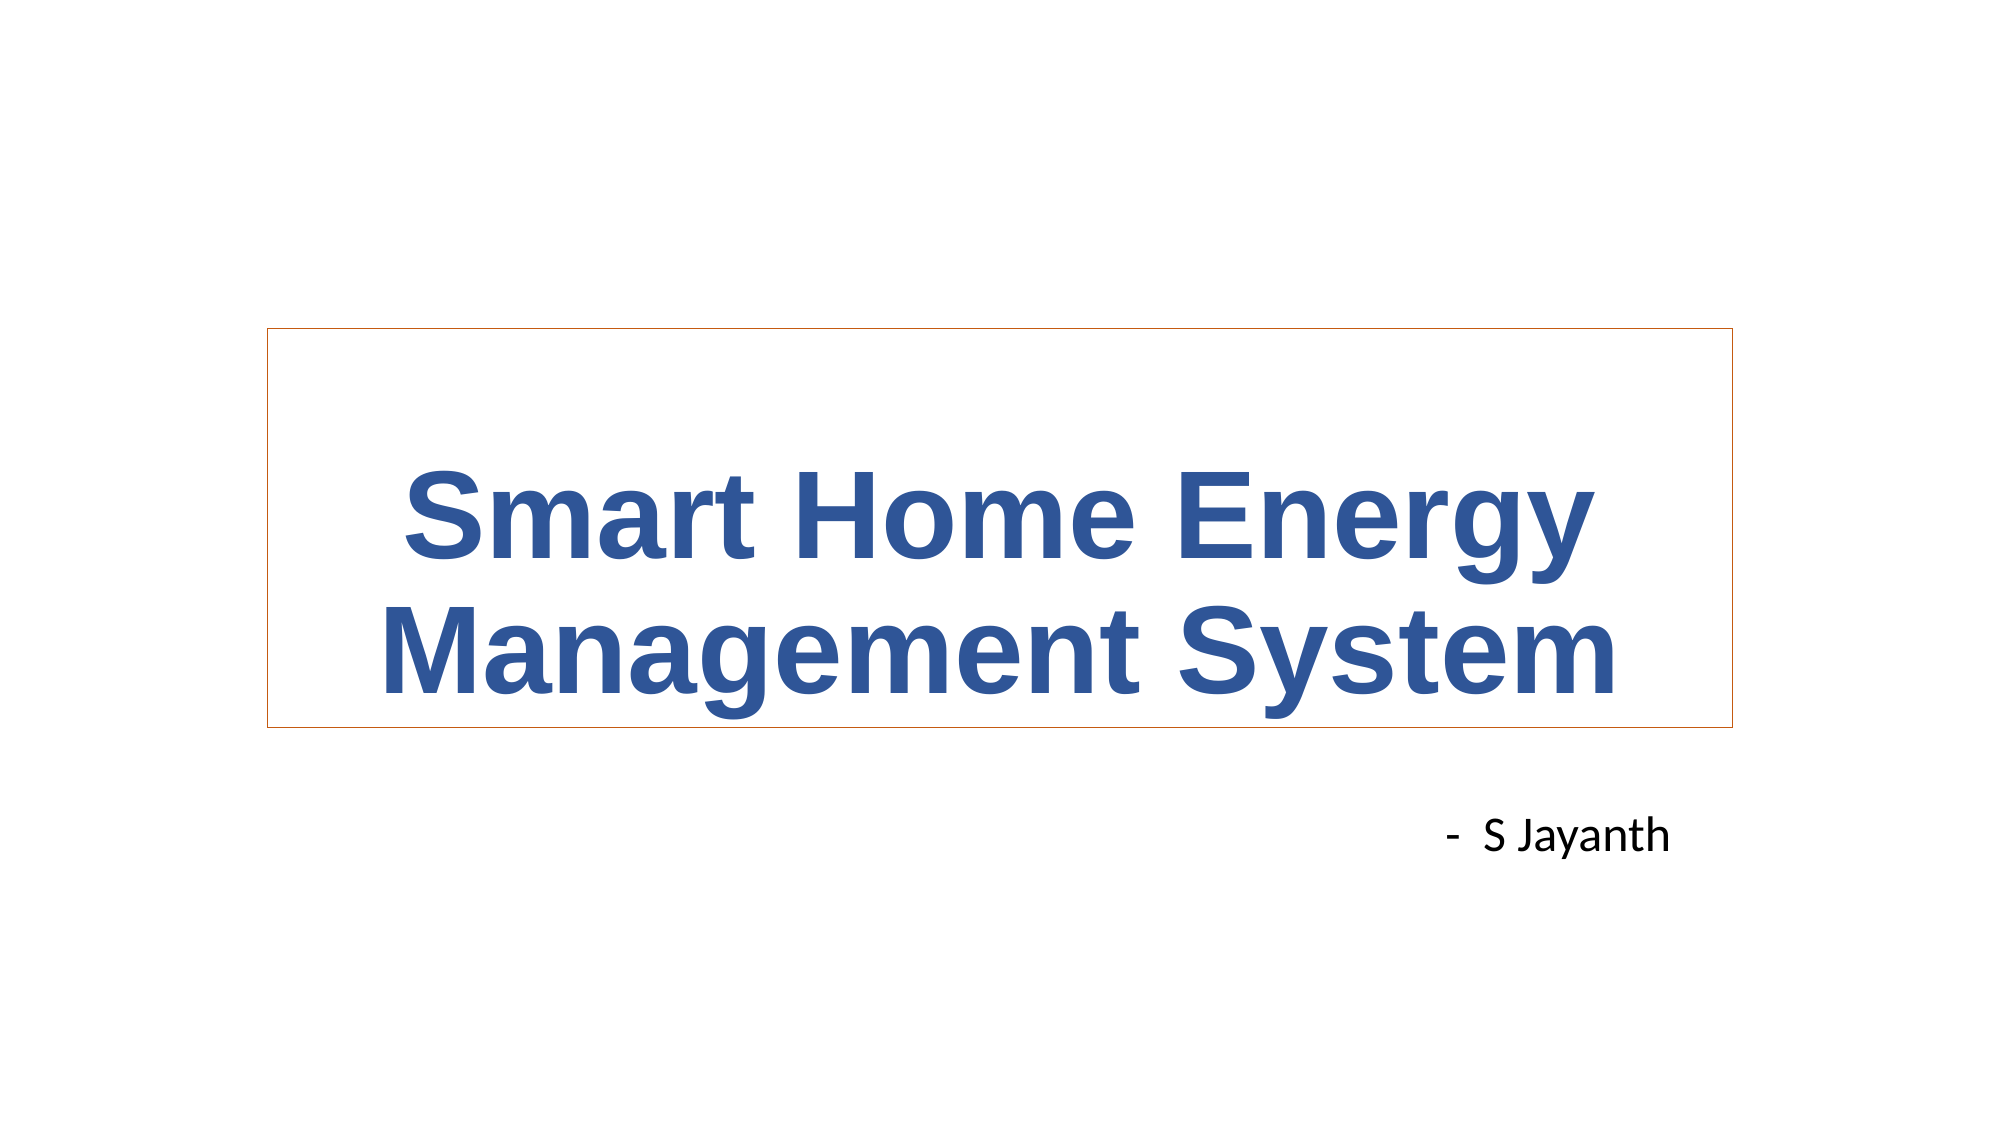

# Smart Home Energy Management System
-  S Jayanth